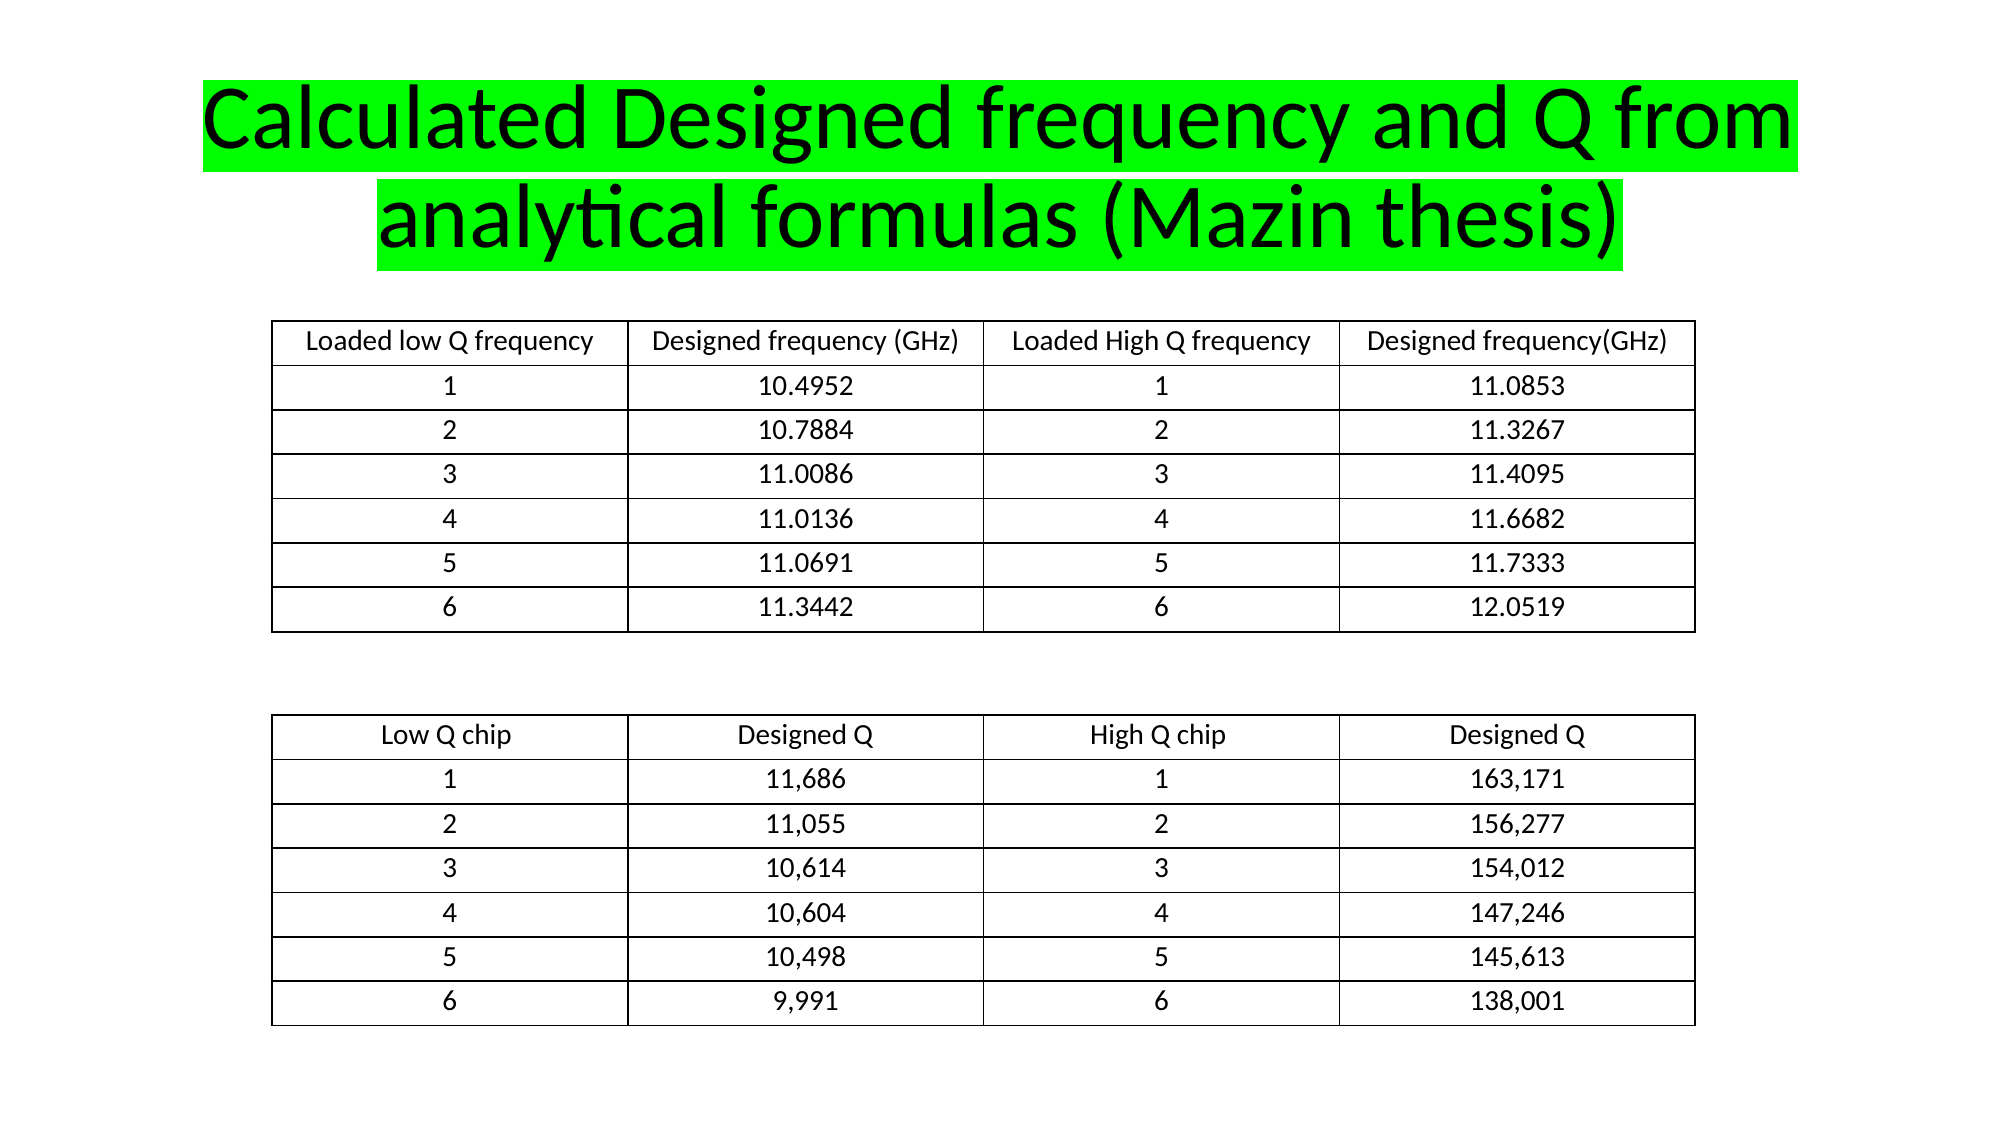

# Calculated Designed frequency and Q from analytical formulas (Mazin thesis)
| Loaded low Q frequency | Designed frequency (GHz) | Loaded High Q frequency | Designed frequency(GHz) |
| --- | --- | --- | --- |
| 1 | 10.4952 | 1 | 11.0853 |
| 2 | 10.7884 | 2 | 11.3267 |
| 3 | 11.0086 | 3 | 11.4095 |
| 4 | 11.0136 | 4 | 11.6682 |
| 5 | 11.0691 | 5 | 11.7333 |
| 6 | 11.3442 | 6 | 12.0519 |
| Low Q chip | Designed Q | High Q chip | Designed Q |
| --- | --- | --- | --- |
| 1 | 11,686 | 1 | 163,171 |
| 2 | 11,055 | 2 | 156,277 |
| 3 | 10,614 | 3 | 154,012 |
| 4 | 10,604 | 4 | 147,246 |
| 5 | 10,498 | 5 | 145,613 |
| 6 | 9,991 | 6 | 138,001 |